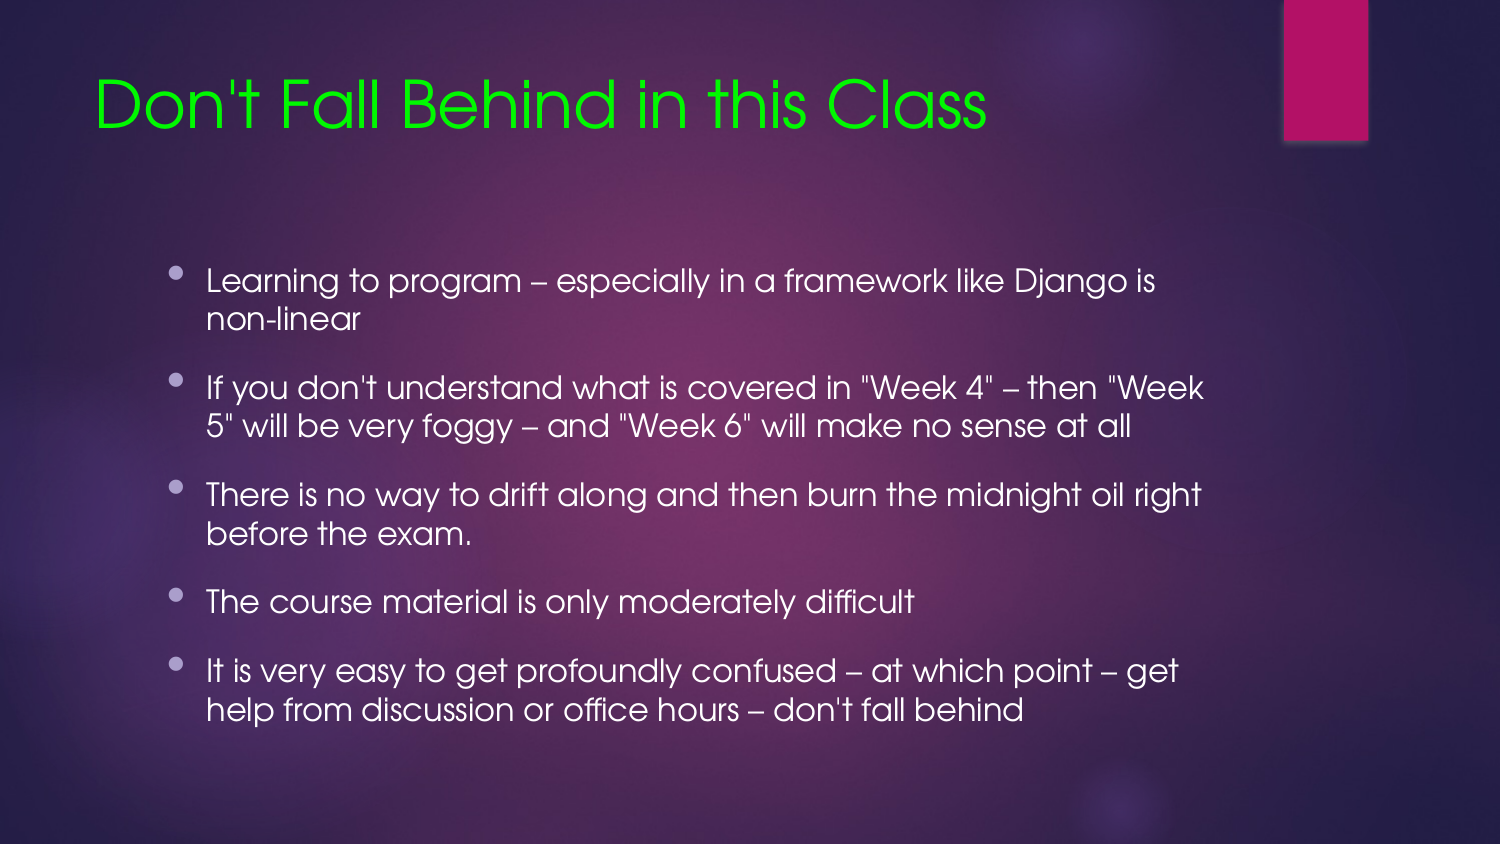

# Don't Fall Behind in this Class
Learning to program – especially in a framework like Django is non-linear
If you don't understand what is covered in "Week 4" – then "Week 5" will be very foggy – and "Week 6" will make no sense at all
There is no way to drift along and then burn the midnight oil right before the exam.
The course material is only moderately difficult
It is very easy to get profoundly confused – at which point – get help from discussion or office hours – don't fall behind